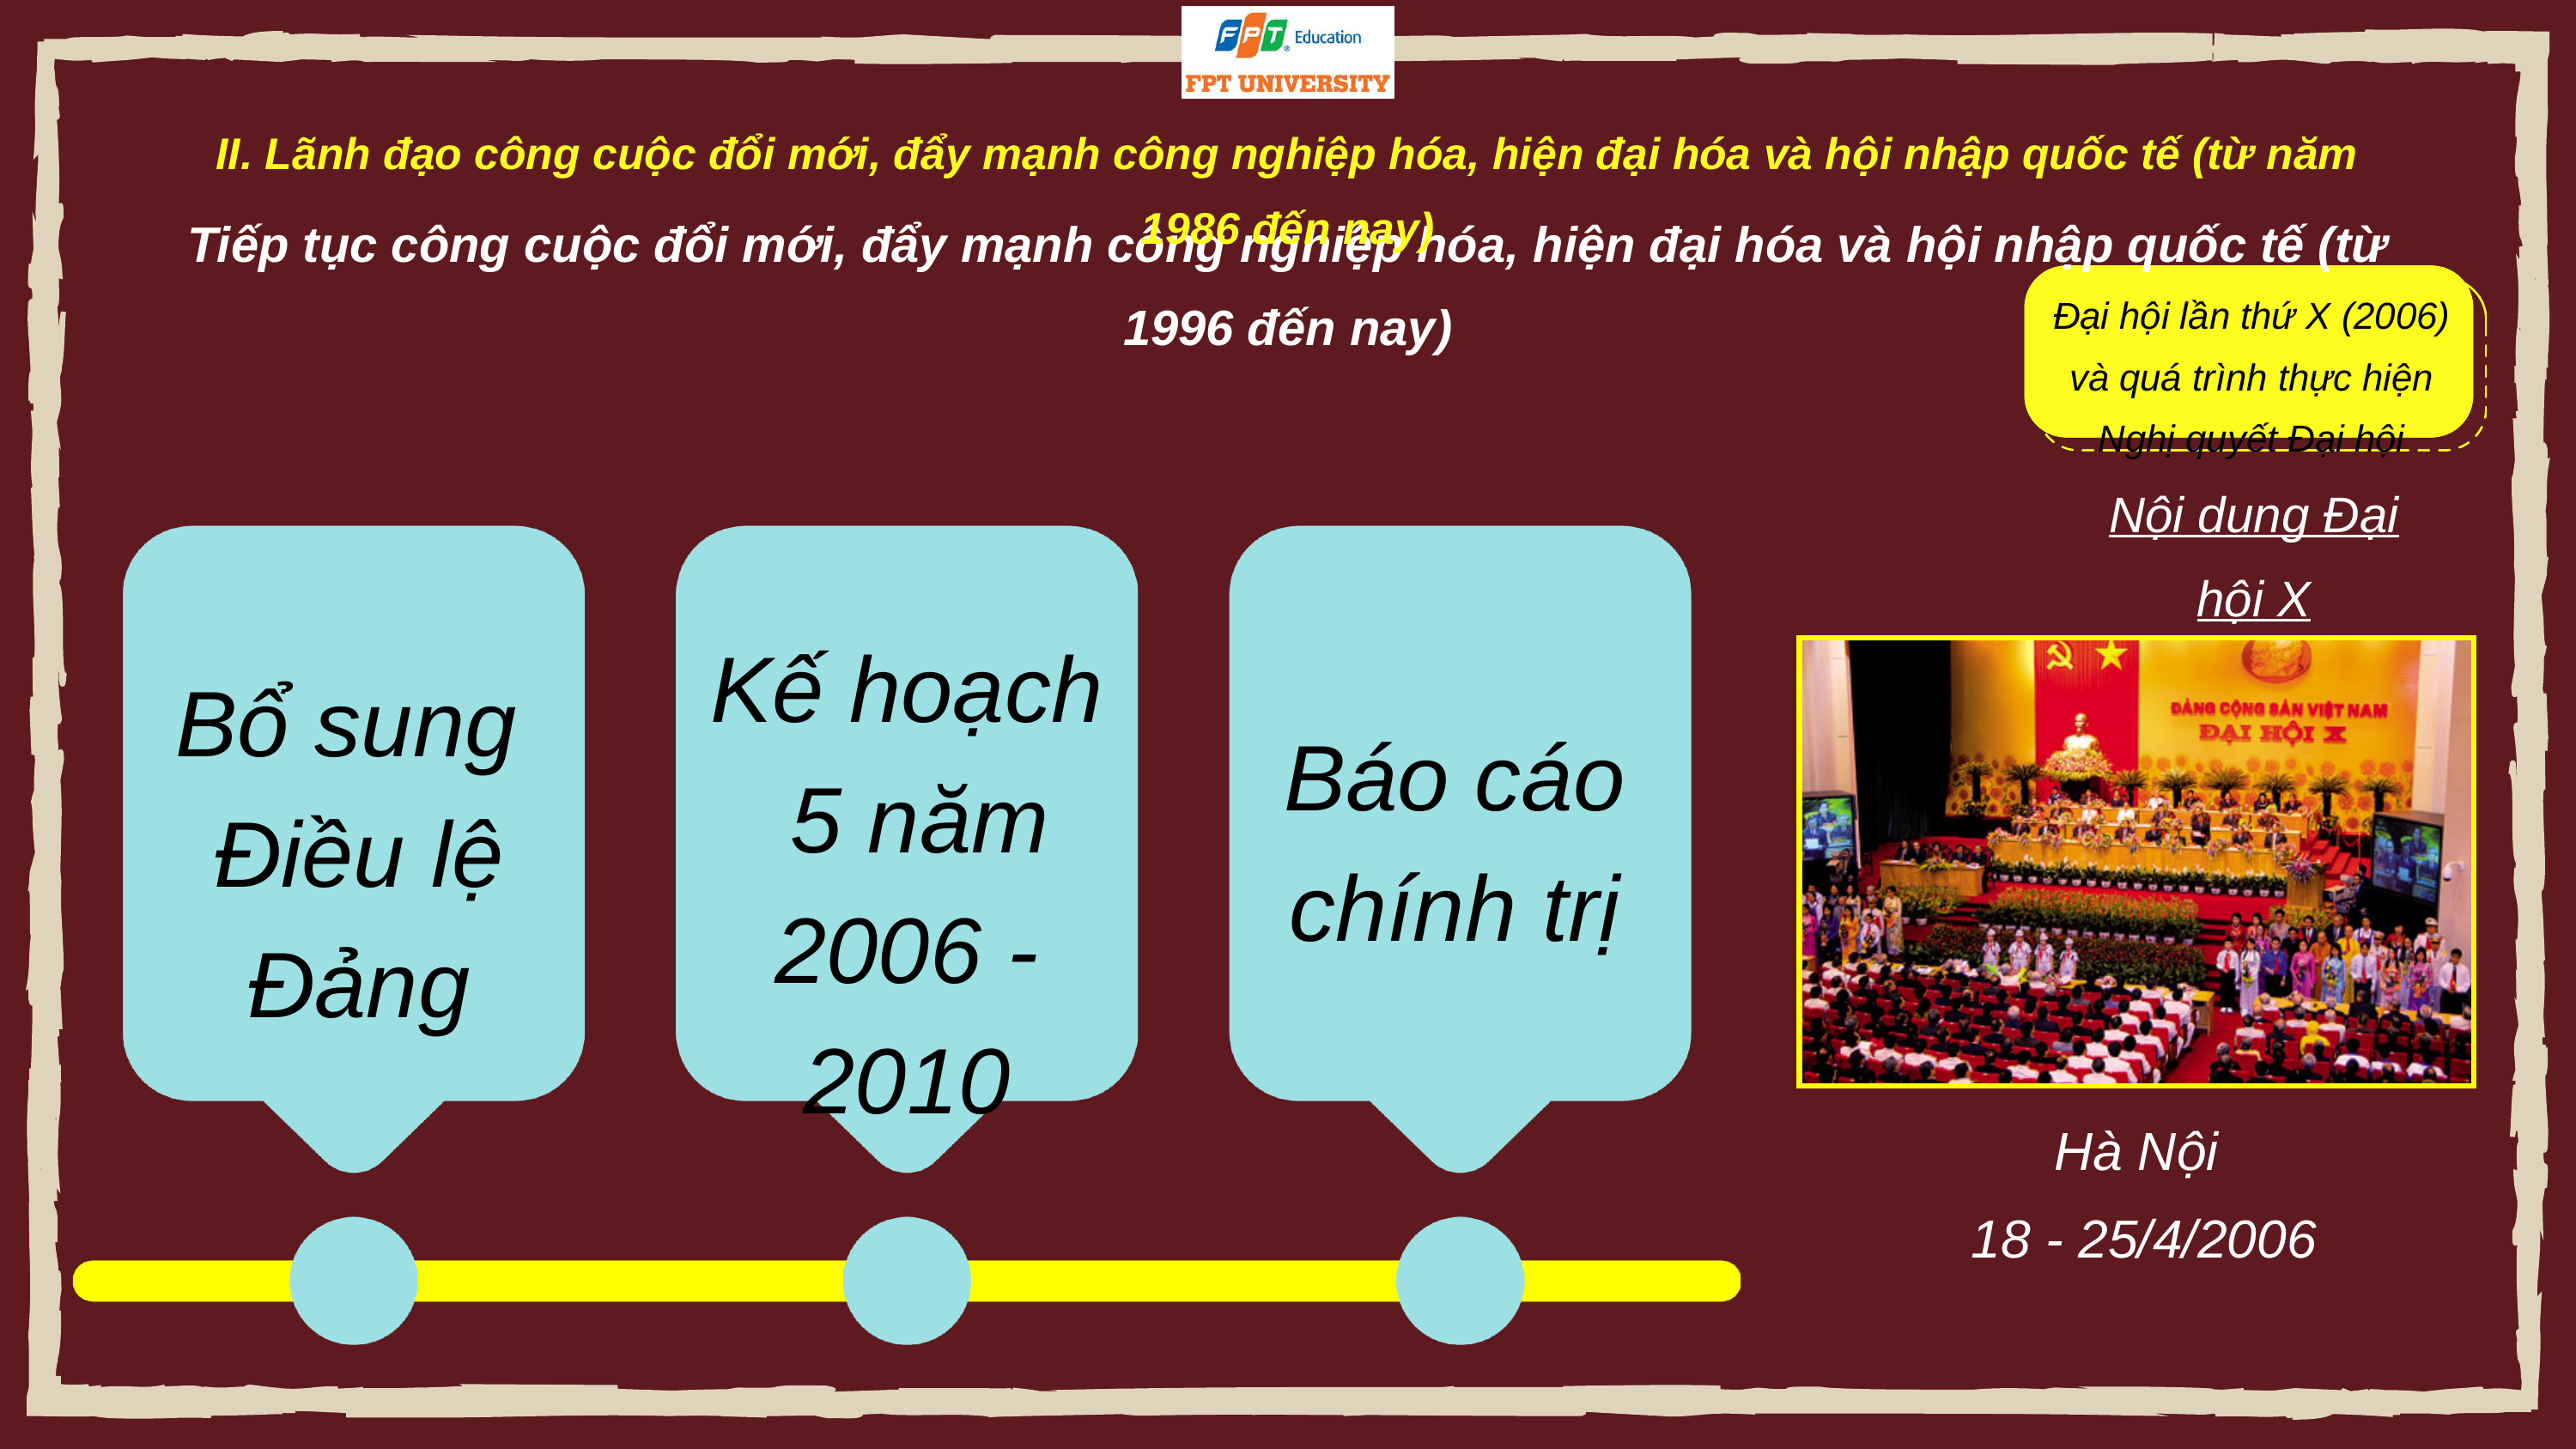

II. Lãnh đạo công cuộc đổi mới, đẩy mạnh công nghiệp hóa, hiện đại hóa và hội nhập quốc tế (từ năm 1986 đến nay)
Tiếp tục công cuộc đổi mới, đẩy mạnh công nghiệp hóa, hiện đại hóa và hội nhập quốc tế (từ 1996 đến nay)

Đại hội lần thứ X (2006)
và quá trình thực hiện
Nghị quyết Đại hội
Nội dung Đại hội X

Kế hoạch
 5 năm 2006 - 2010

Hà Nội
 18 - 25/4/2006
Bổ sung
Điều lệ Đảng
Báo cáo chính trị